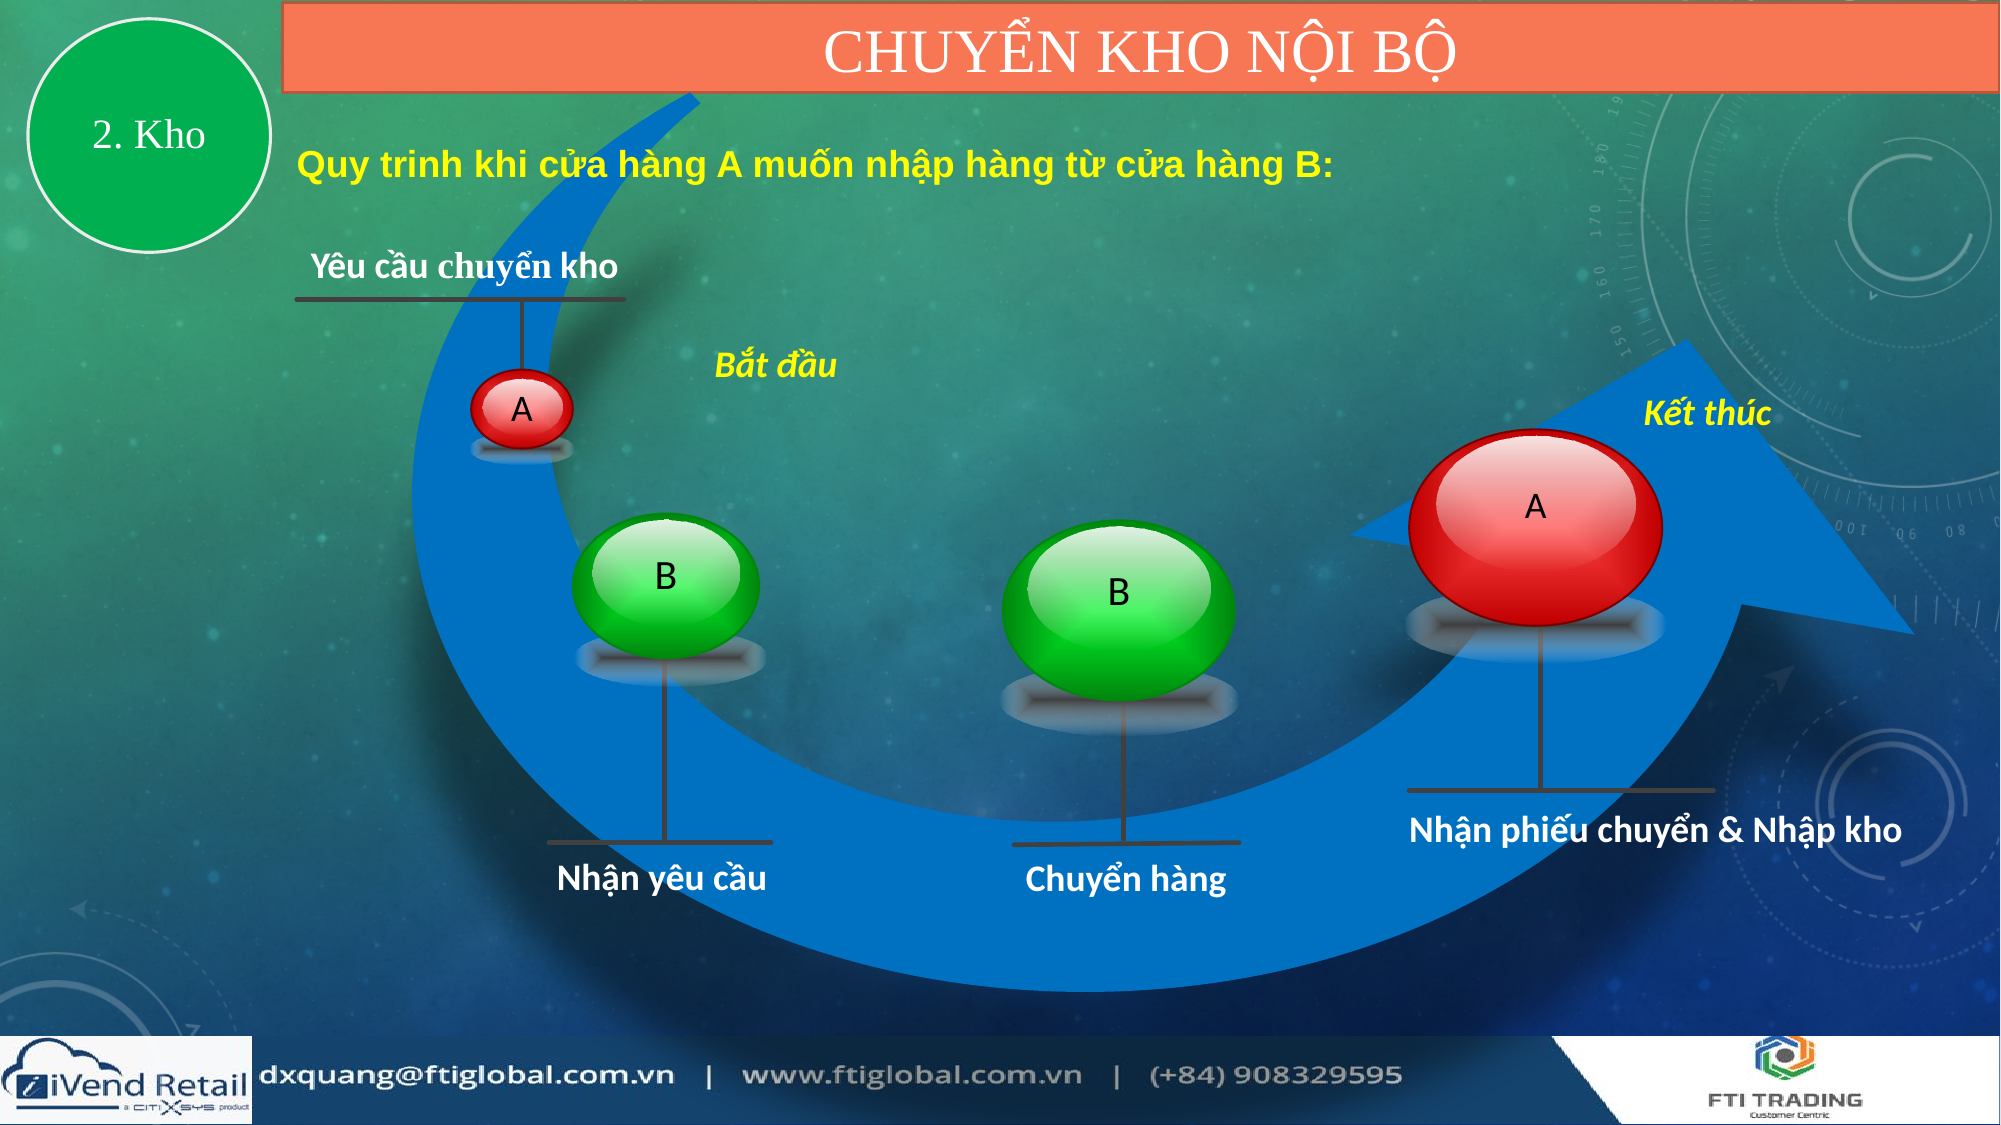

# Chuyển kho nội bộ

2. Kho

Yêu cầu chuyển kho
Bắt đầu

A

Kết thúc

A

B

B

Nhận phiếu chuyển & Nhập kho
Nhận yêu cầu
Chuyển hàng
Quy trinh khi cửa hàng A muốn nhập hàng từ cửa hàng B: